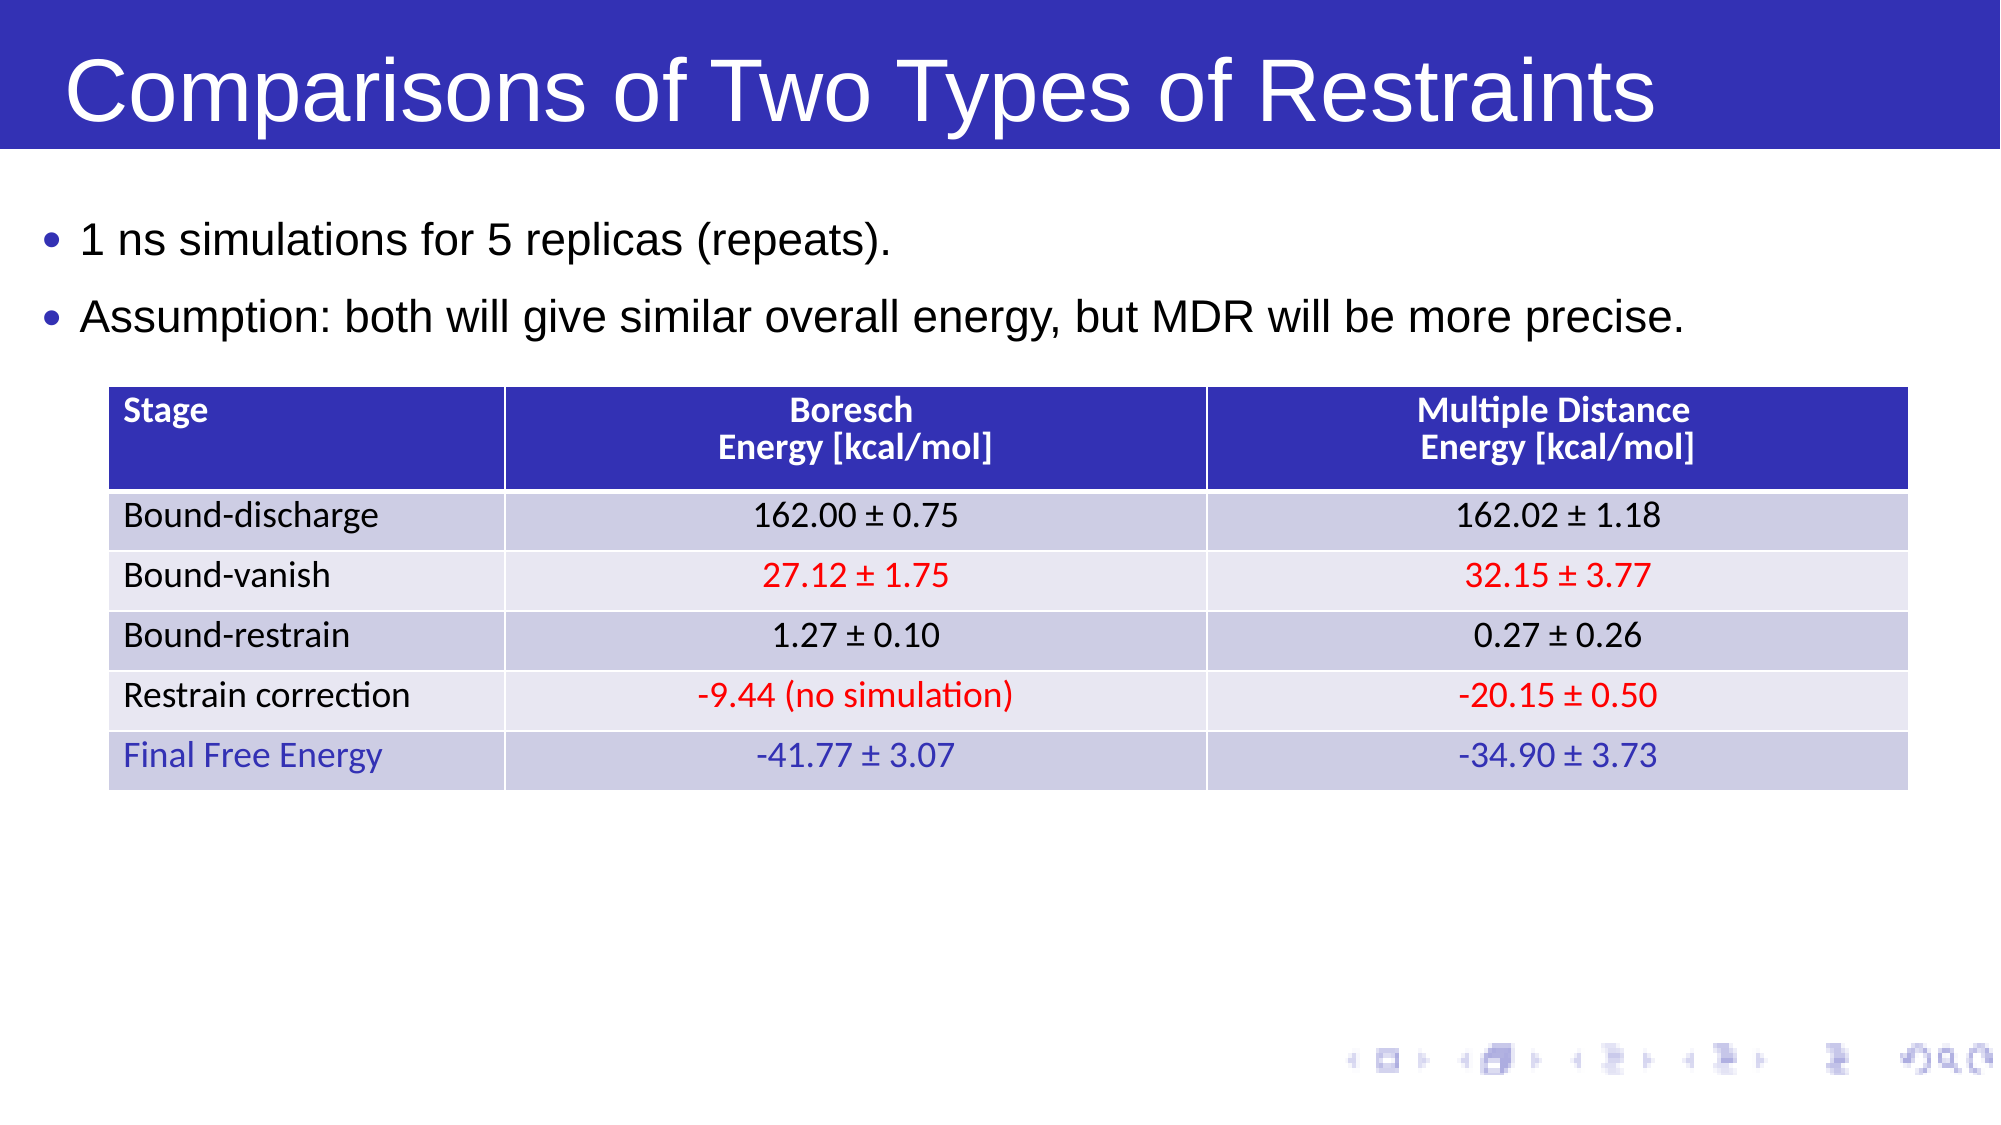

# Comparisons of Two Types of Restraints
1 ns simulations for 5 replicas (repeats).
Assumption: both will give similar overall energy, but MDR will be more precise.

| Stage | Boresch Energy [kcal/mol] | Multiple Distance Energy [kcal/mol] |
| --- | --- | --- |
| Bound-discharge | 162.00 ± 0.75 | 162.02 ± 1.18 |
| Bound-vanish | 27.12 ± 1.75 | 32.15 ± 3.77 |
| Bound-restrain | 1.27 ± 0.10 | 0.27 ± 0.26 |
| Restrain correction | -9.44 (no simulation) | -20.15 ± 0.50 |
| Final Free Energy | -41.77 ± 3.07 | -34.90 ± 3.73 |